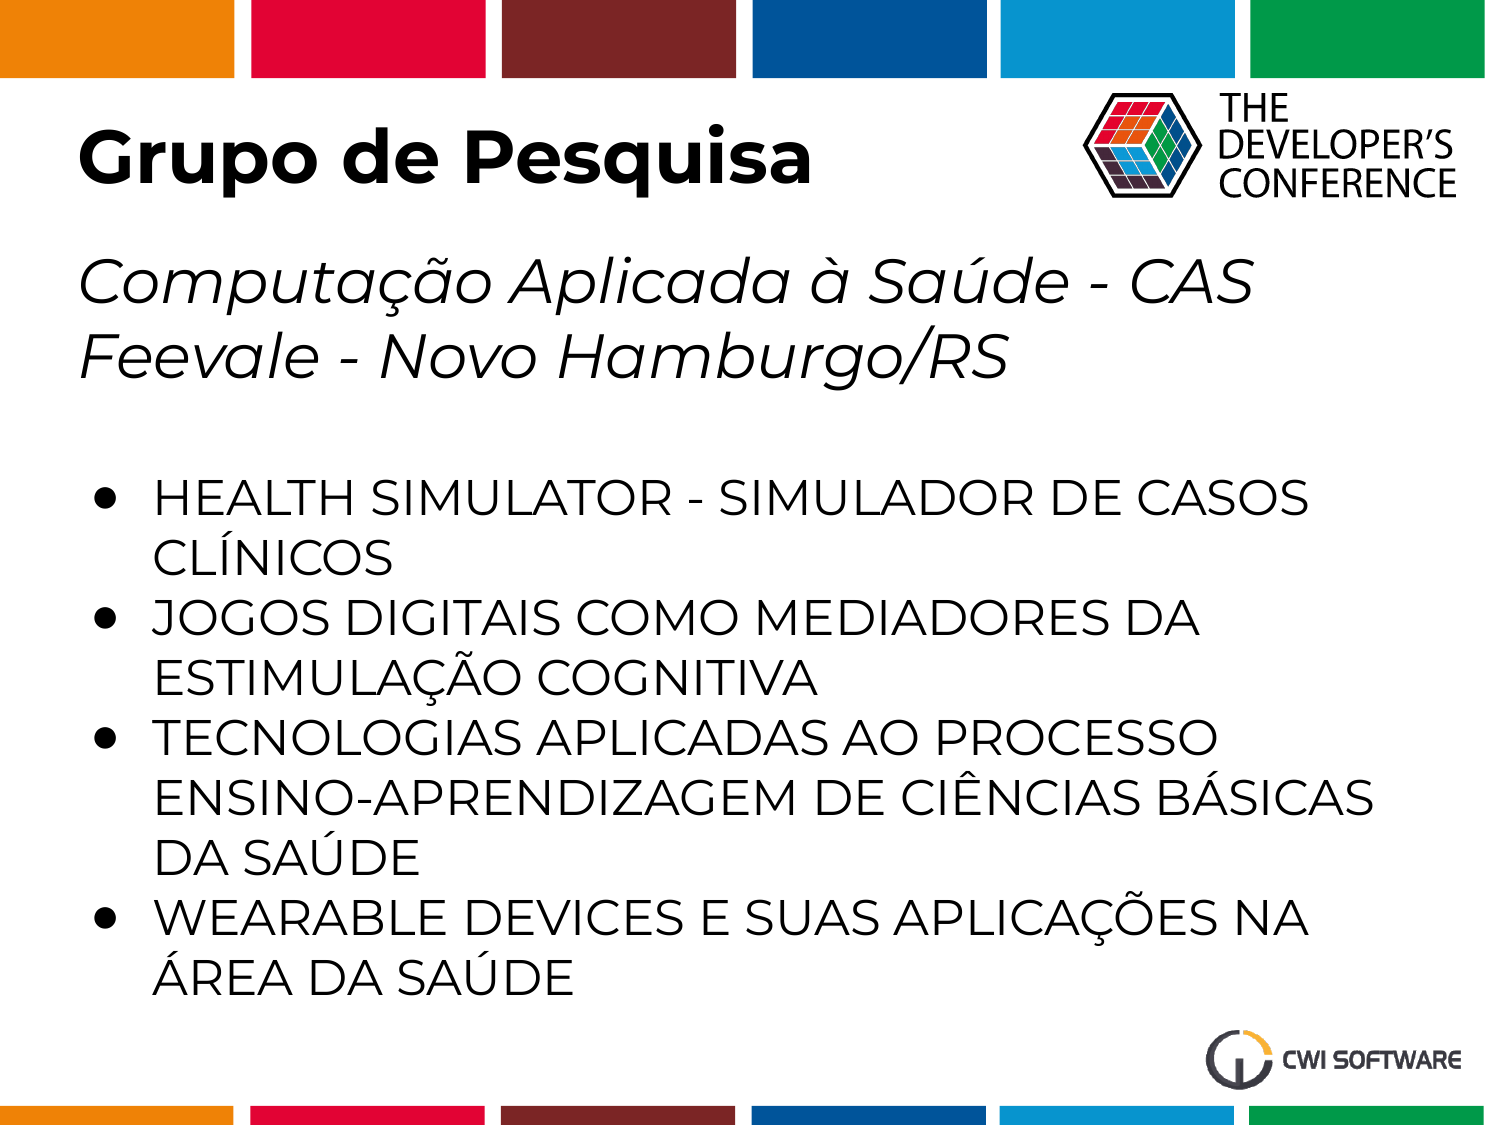

Grupo de Pesquisa
Computação Aplicada à Saúde - CAS
Feevale - Novo Hamburgo/RS
HEALTH SIMULATOR - SIMULADOR DE CASOS CLÍNICOS
JOGOS DIGITAIS COMO MEDIADORES DA ESTIMULAÇÃO COGNITIVA
TECNOLOGIAS APLICADAS AO PROCESSO ENSINO-APRENDIZAGEM DE CIÊNCIAS BÁSICAS DA SAÚDE
WEARABLE DEVICES E SUAS APLICAÇÕES NA ÁREA DA SAÚDE